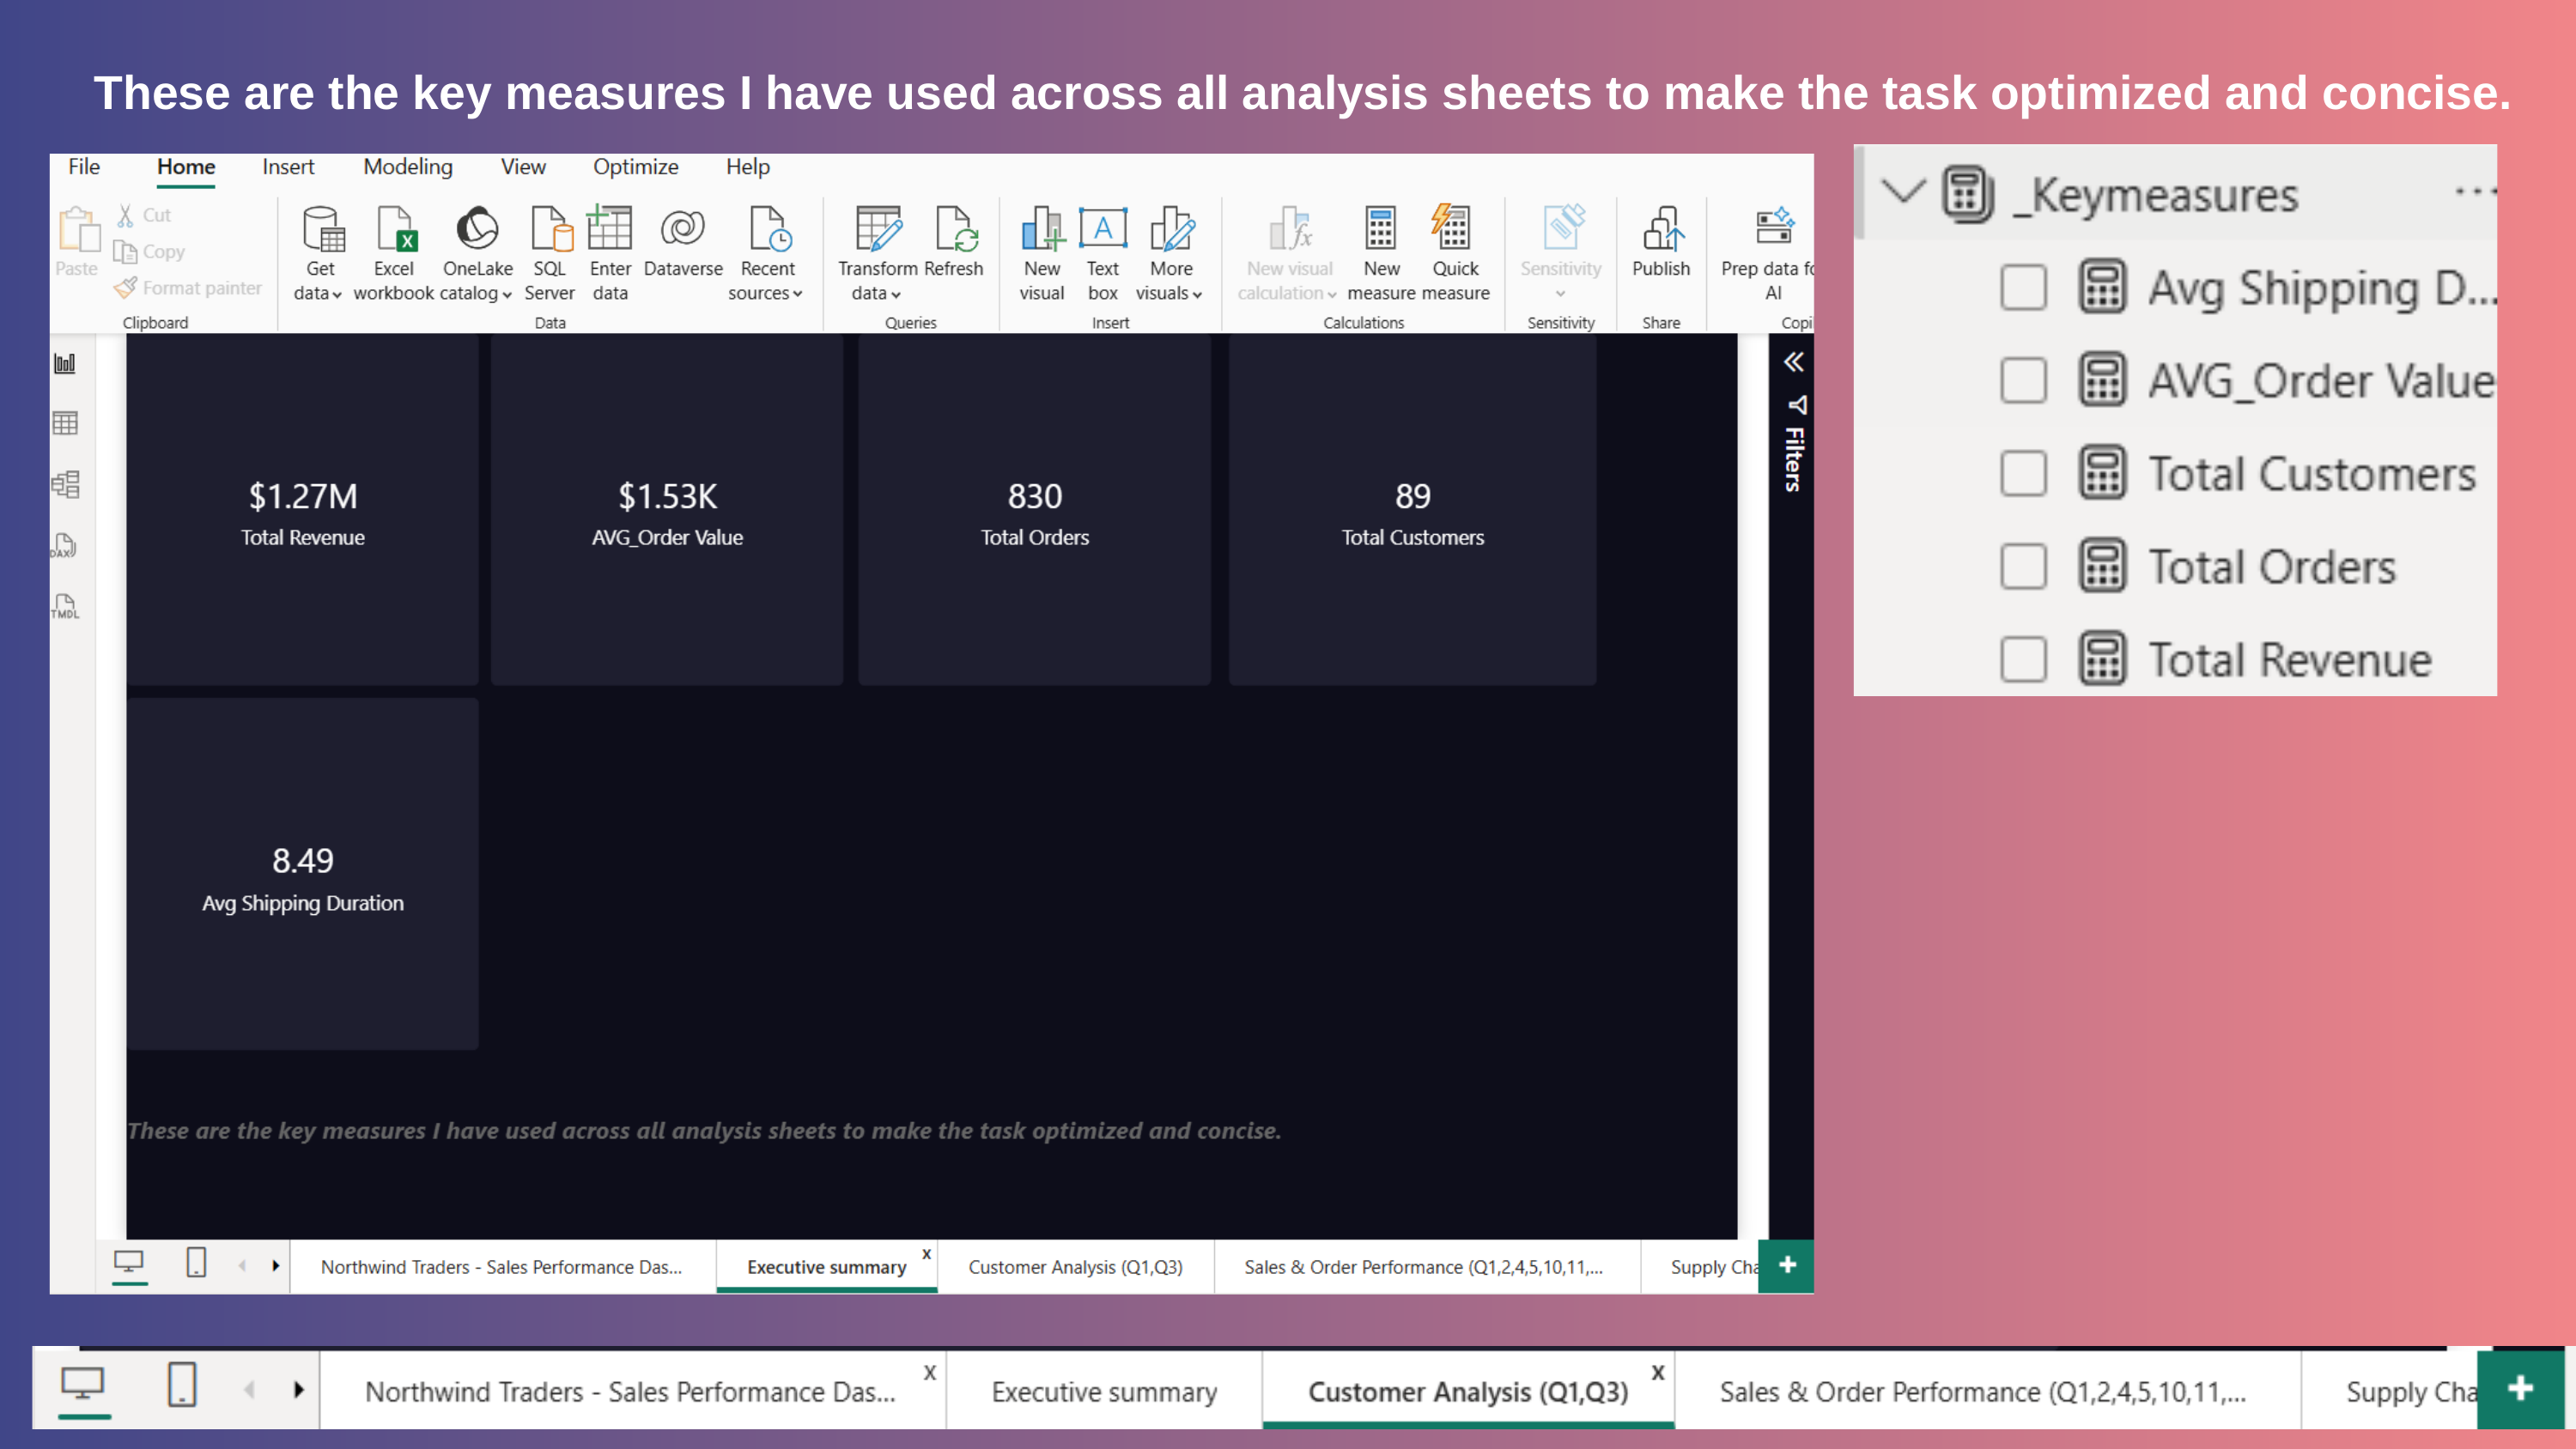

These are the key measures I have used across all analysis sheets to make the task optimized and concise.